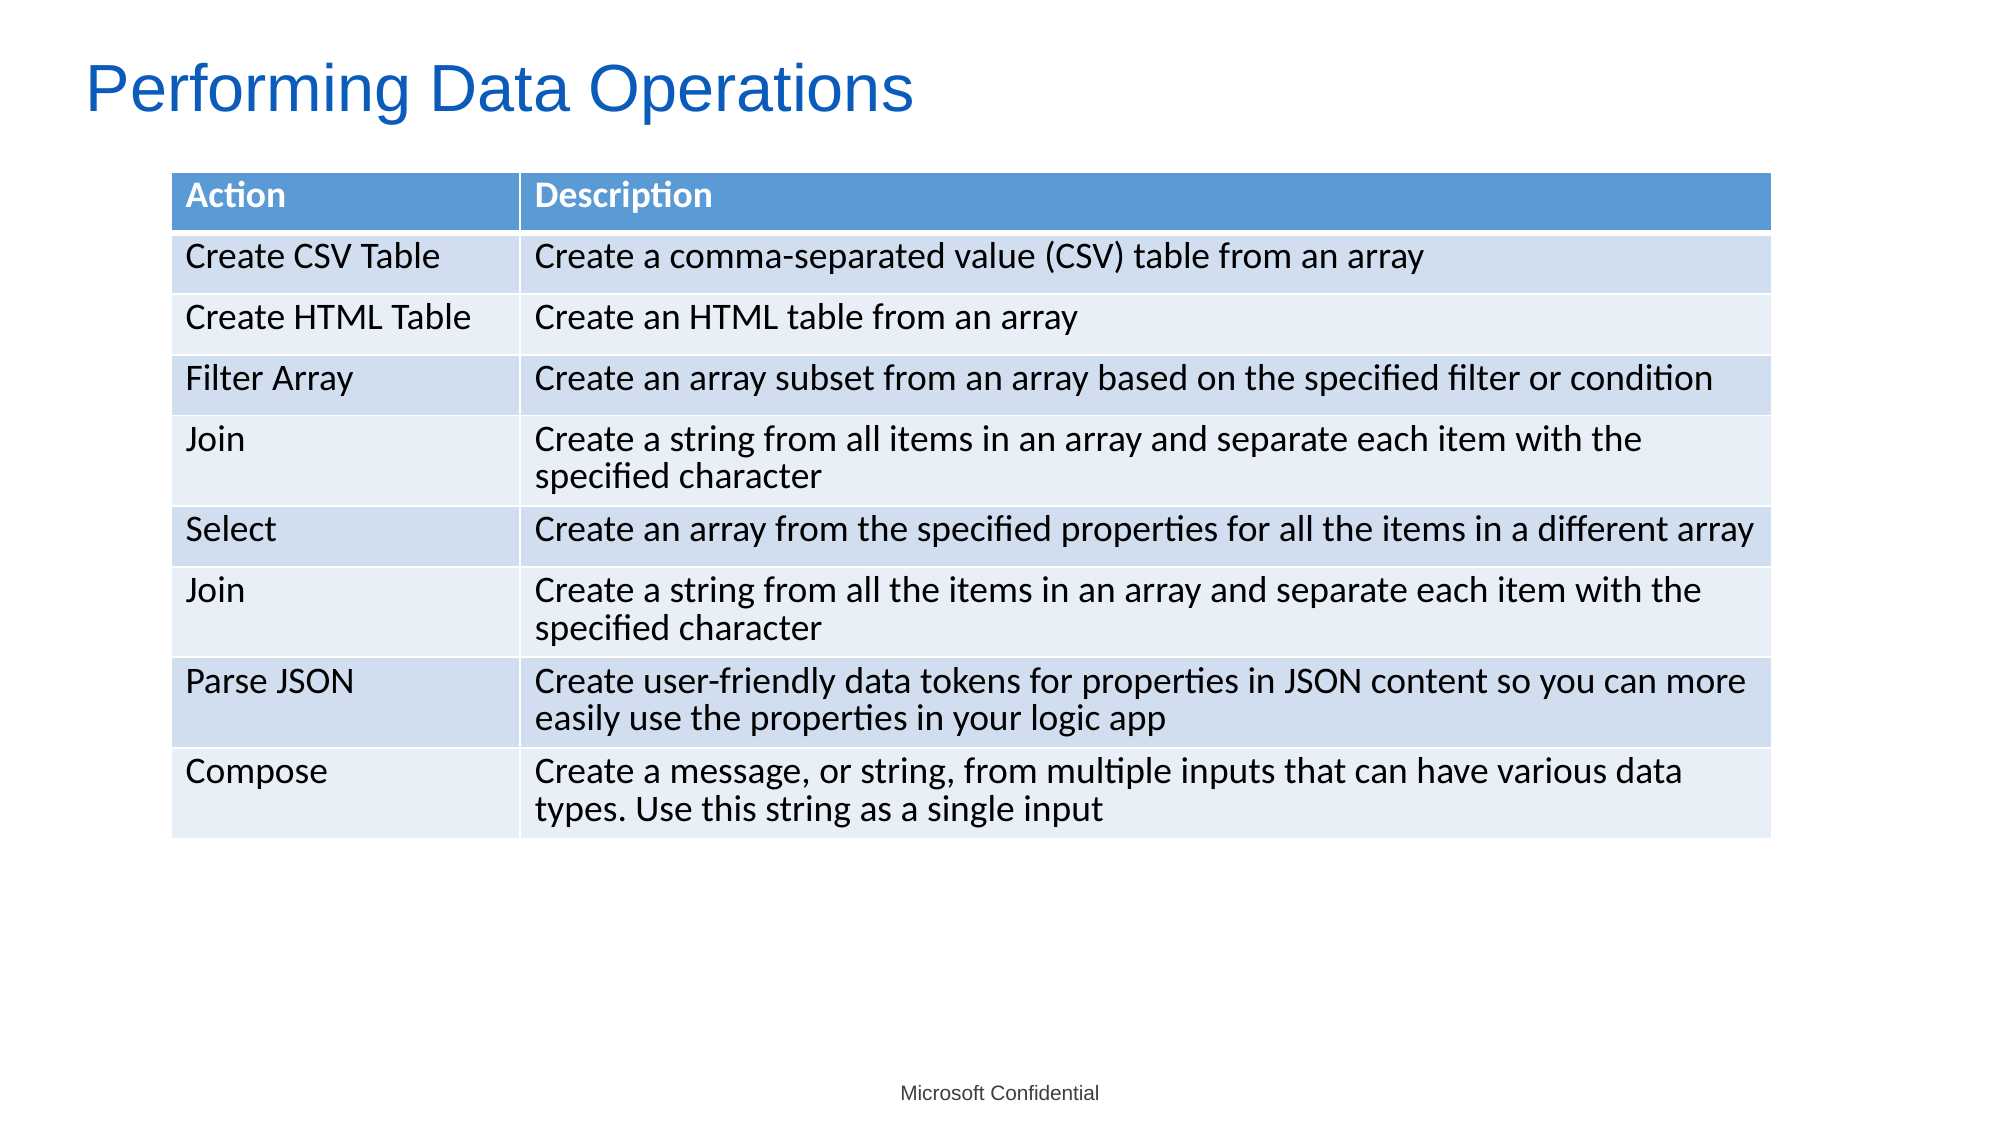

Performing Data Operations
| Action | Description |
| --- | --- |
| Create CSV Table | Create a comma-separated value (CSV) table from an array |
| Create HTML Table | Create an HTML table from an array |
| Filter Array | Create an array subset from an array based on the specified filter or condition |
| Join | Create a string from all items in an array and separate each item with the specified character |
| Select | Create an array from the specified properties for all the items in a different array |
| Join | Create a string from all the items in an array and separate each item with the specified character |
| Parse JSON | Create user-friendly data tokens for properties in JSON content so you can more easily use the properties in your logic app |
| Compose | Create a message, or string, from multiple inputs that can have various data types. Use this string as a single input |